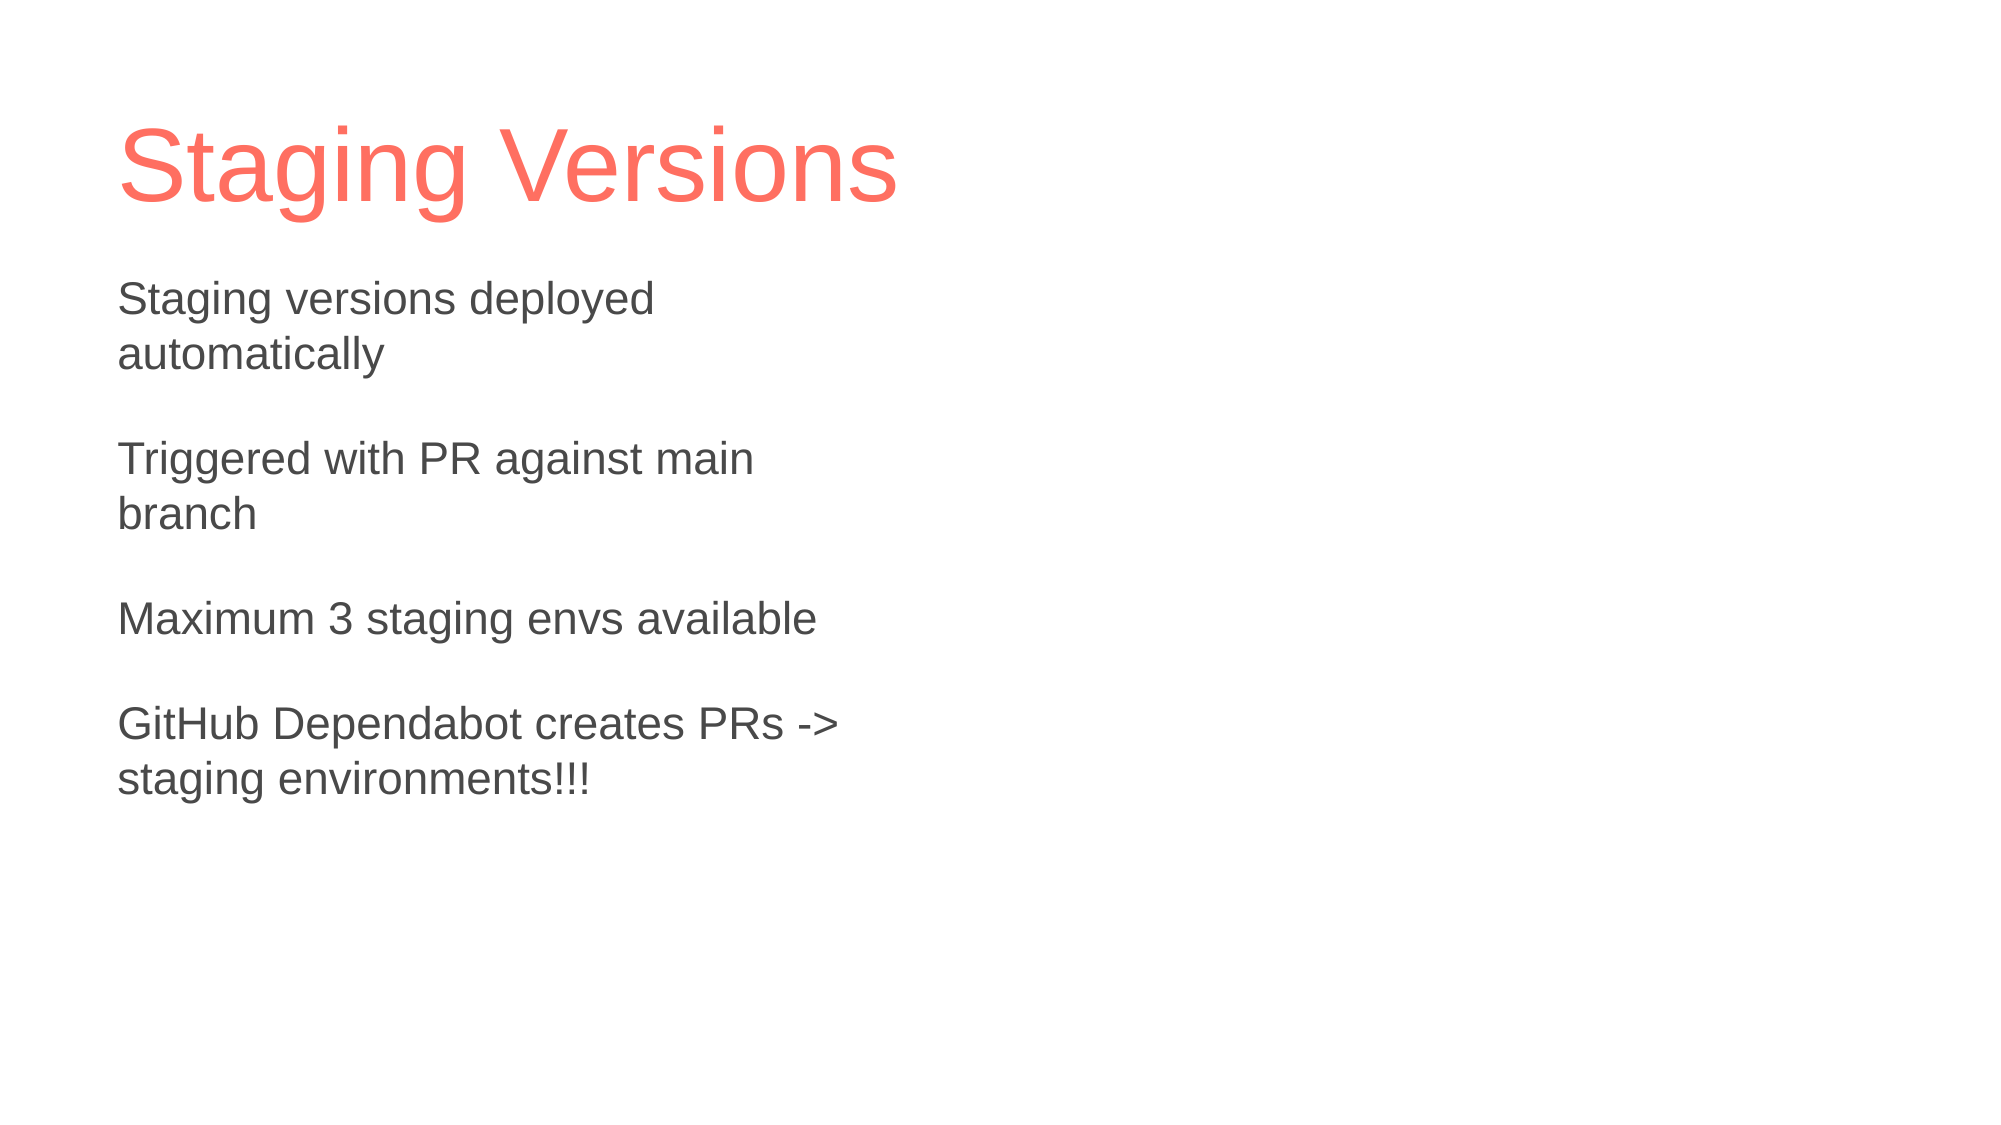

# Staging Versions
Staging versions deployed automatically
Triggered with PR against main branch
Maximum 3 staging envs available
GitHub Dependabot creates PRs -> staging environments!!!